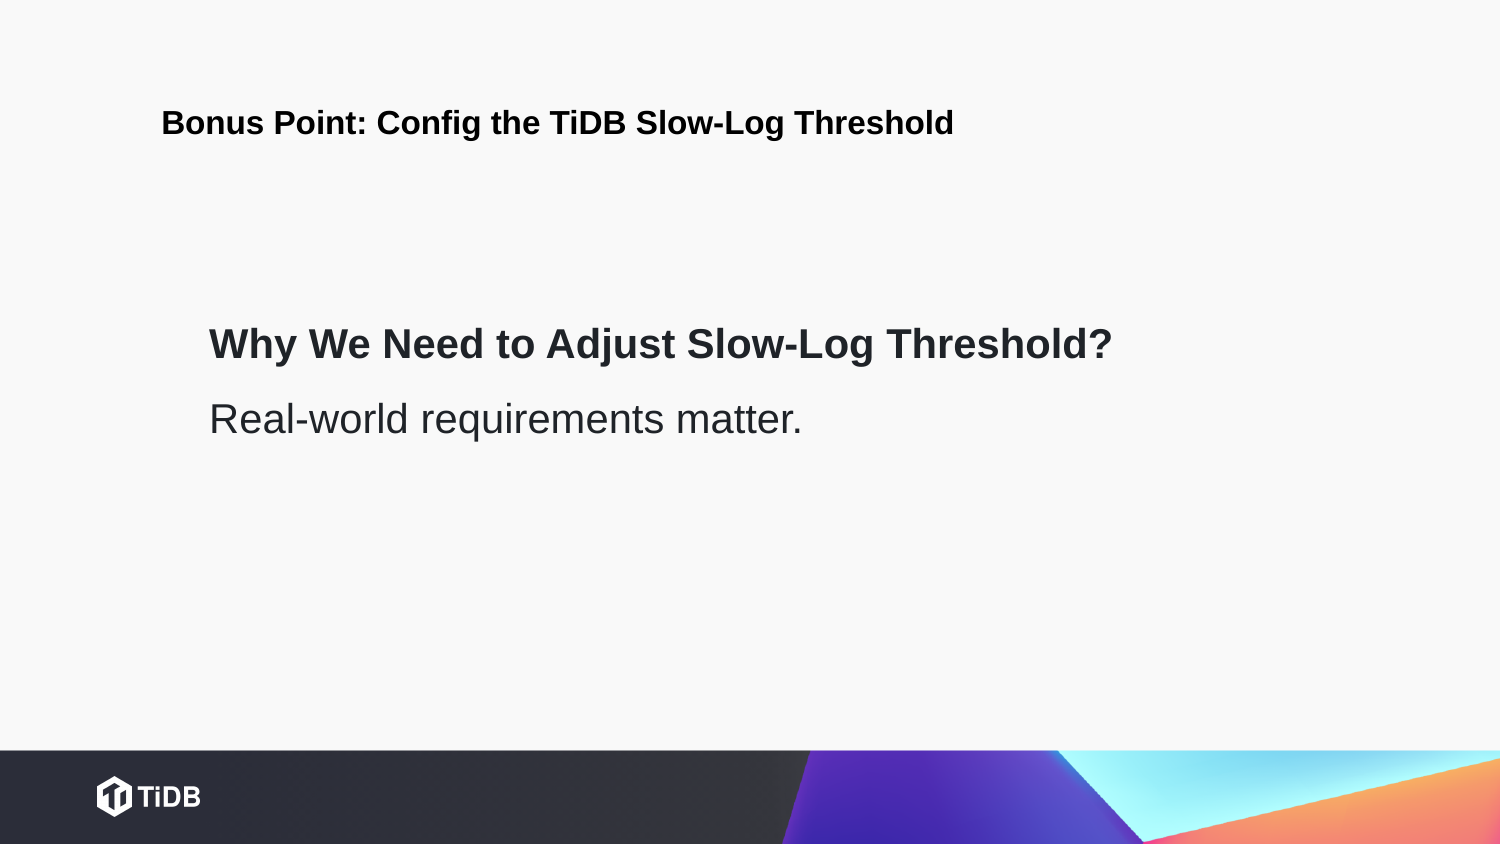

Bonus Point: Config the TiDB Slow-Log Threshold
Why We Need to Adjust Slow-Log Threshold?
Real-world requirements matter.